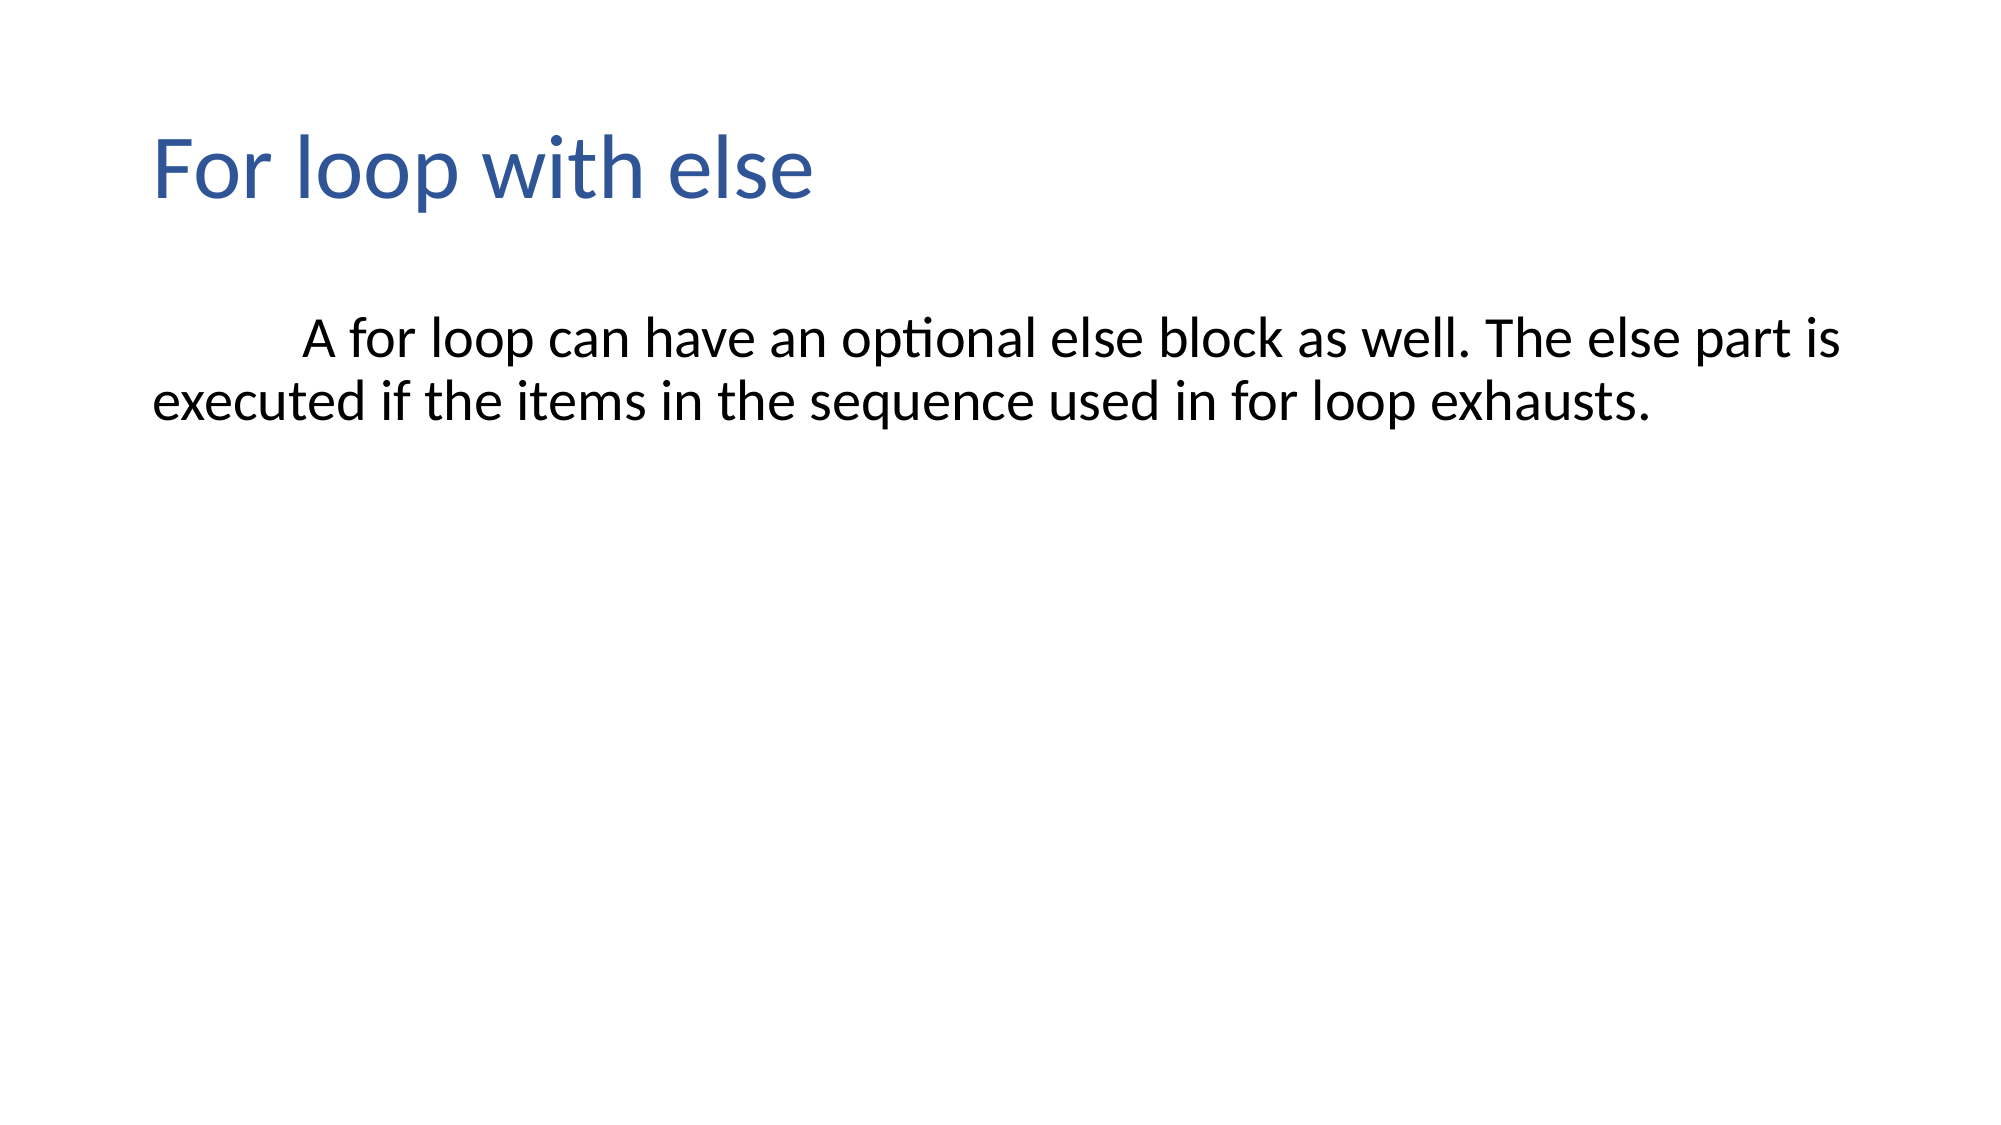

# For loop with else
	A for loop can have an optional else block as well. The else part is executed if the items in the sequence used in for loop exhausts.